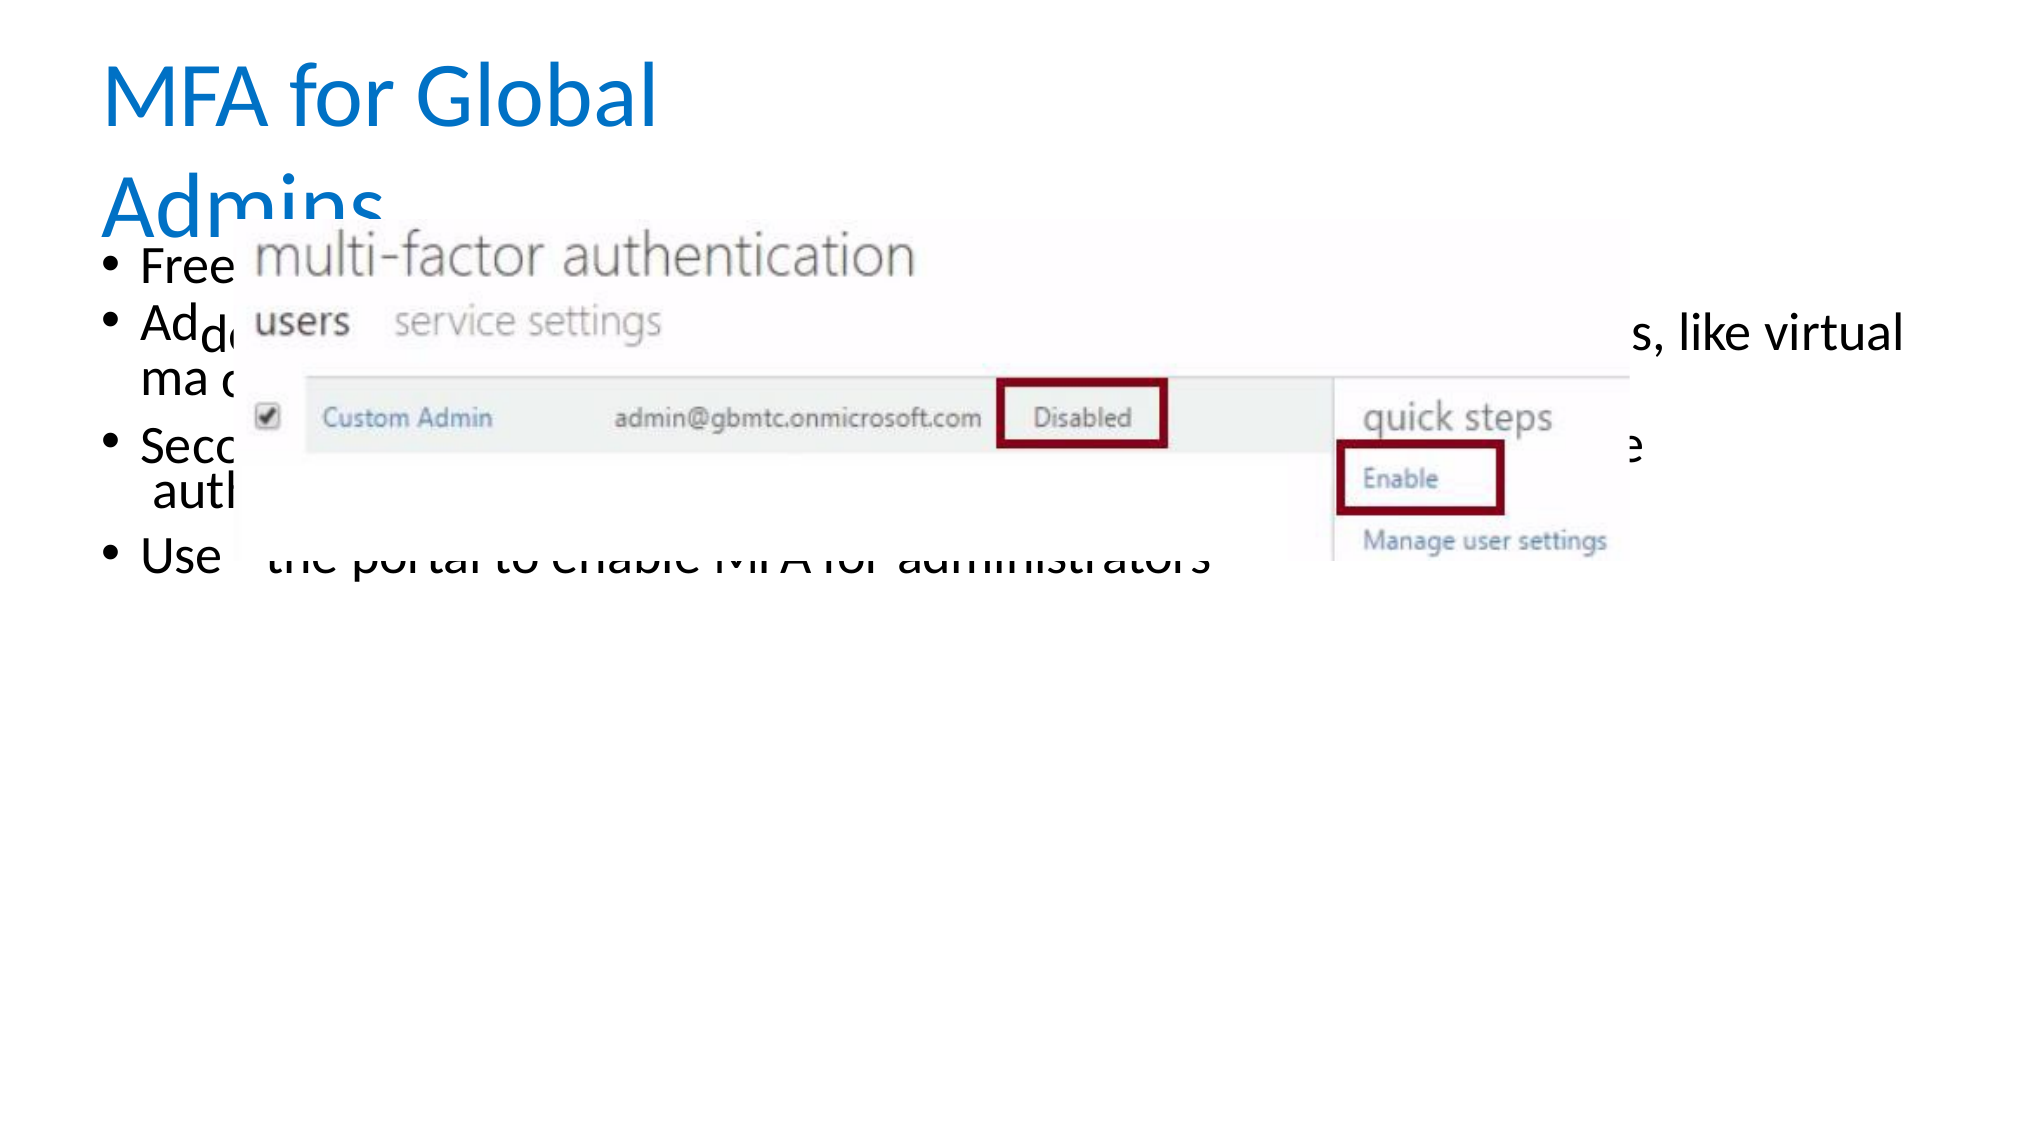

# MFA for Global Admins

Free
Ad
ma
Seco  aut
Use
of charge for global administrator security
ded level of security when managing and creating Azure resource  chines
ndary authentication includes phone call, text message, and th  henticator app
the portal to enable MFA for administrators
s, like virtual
e